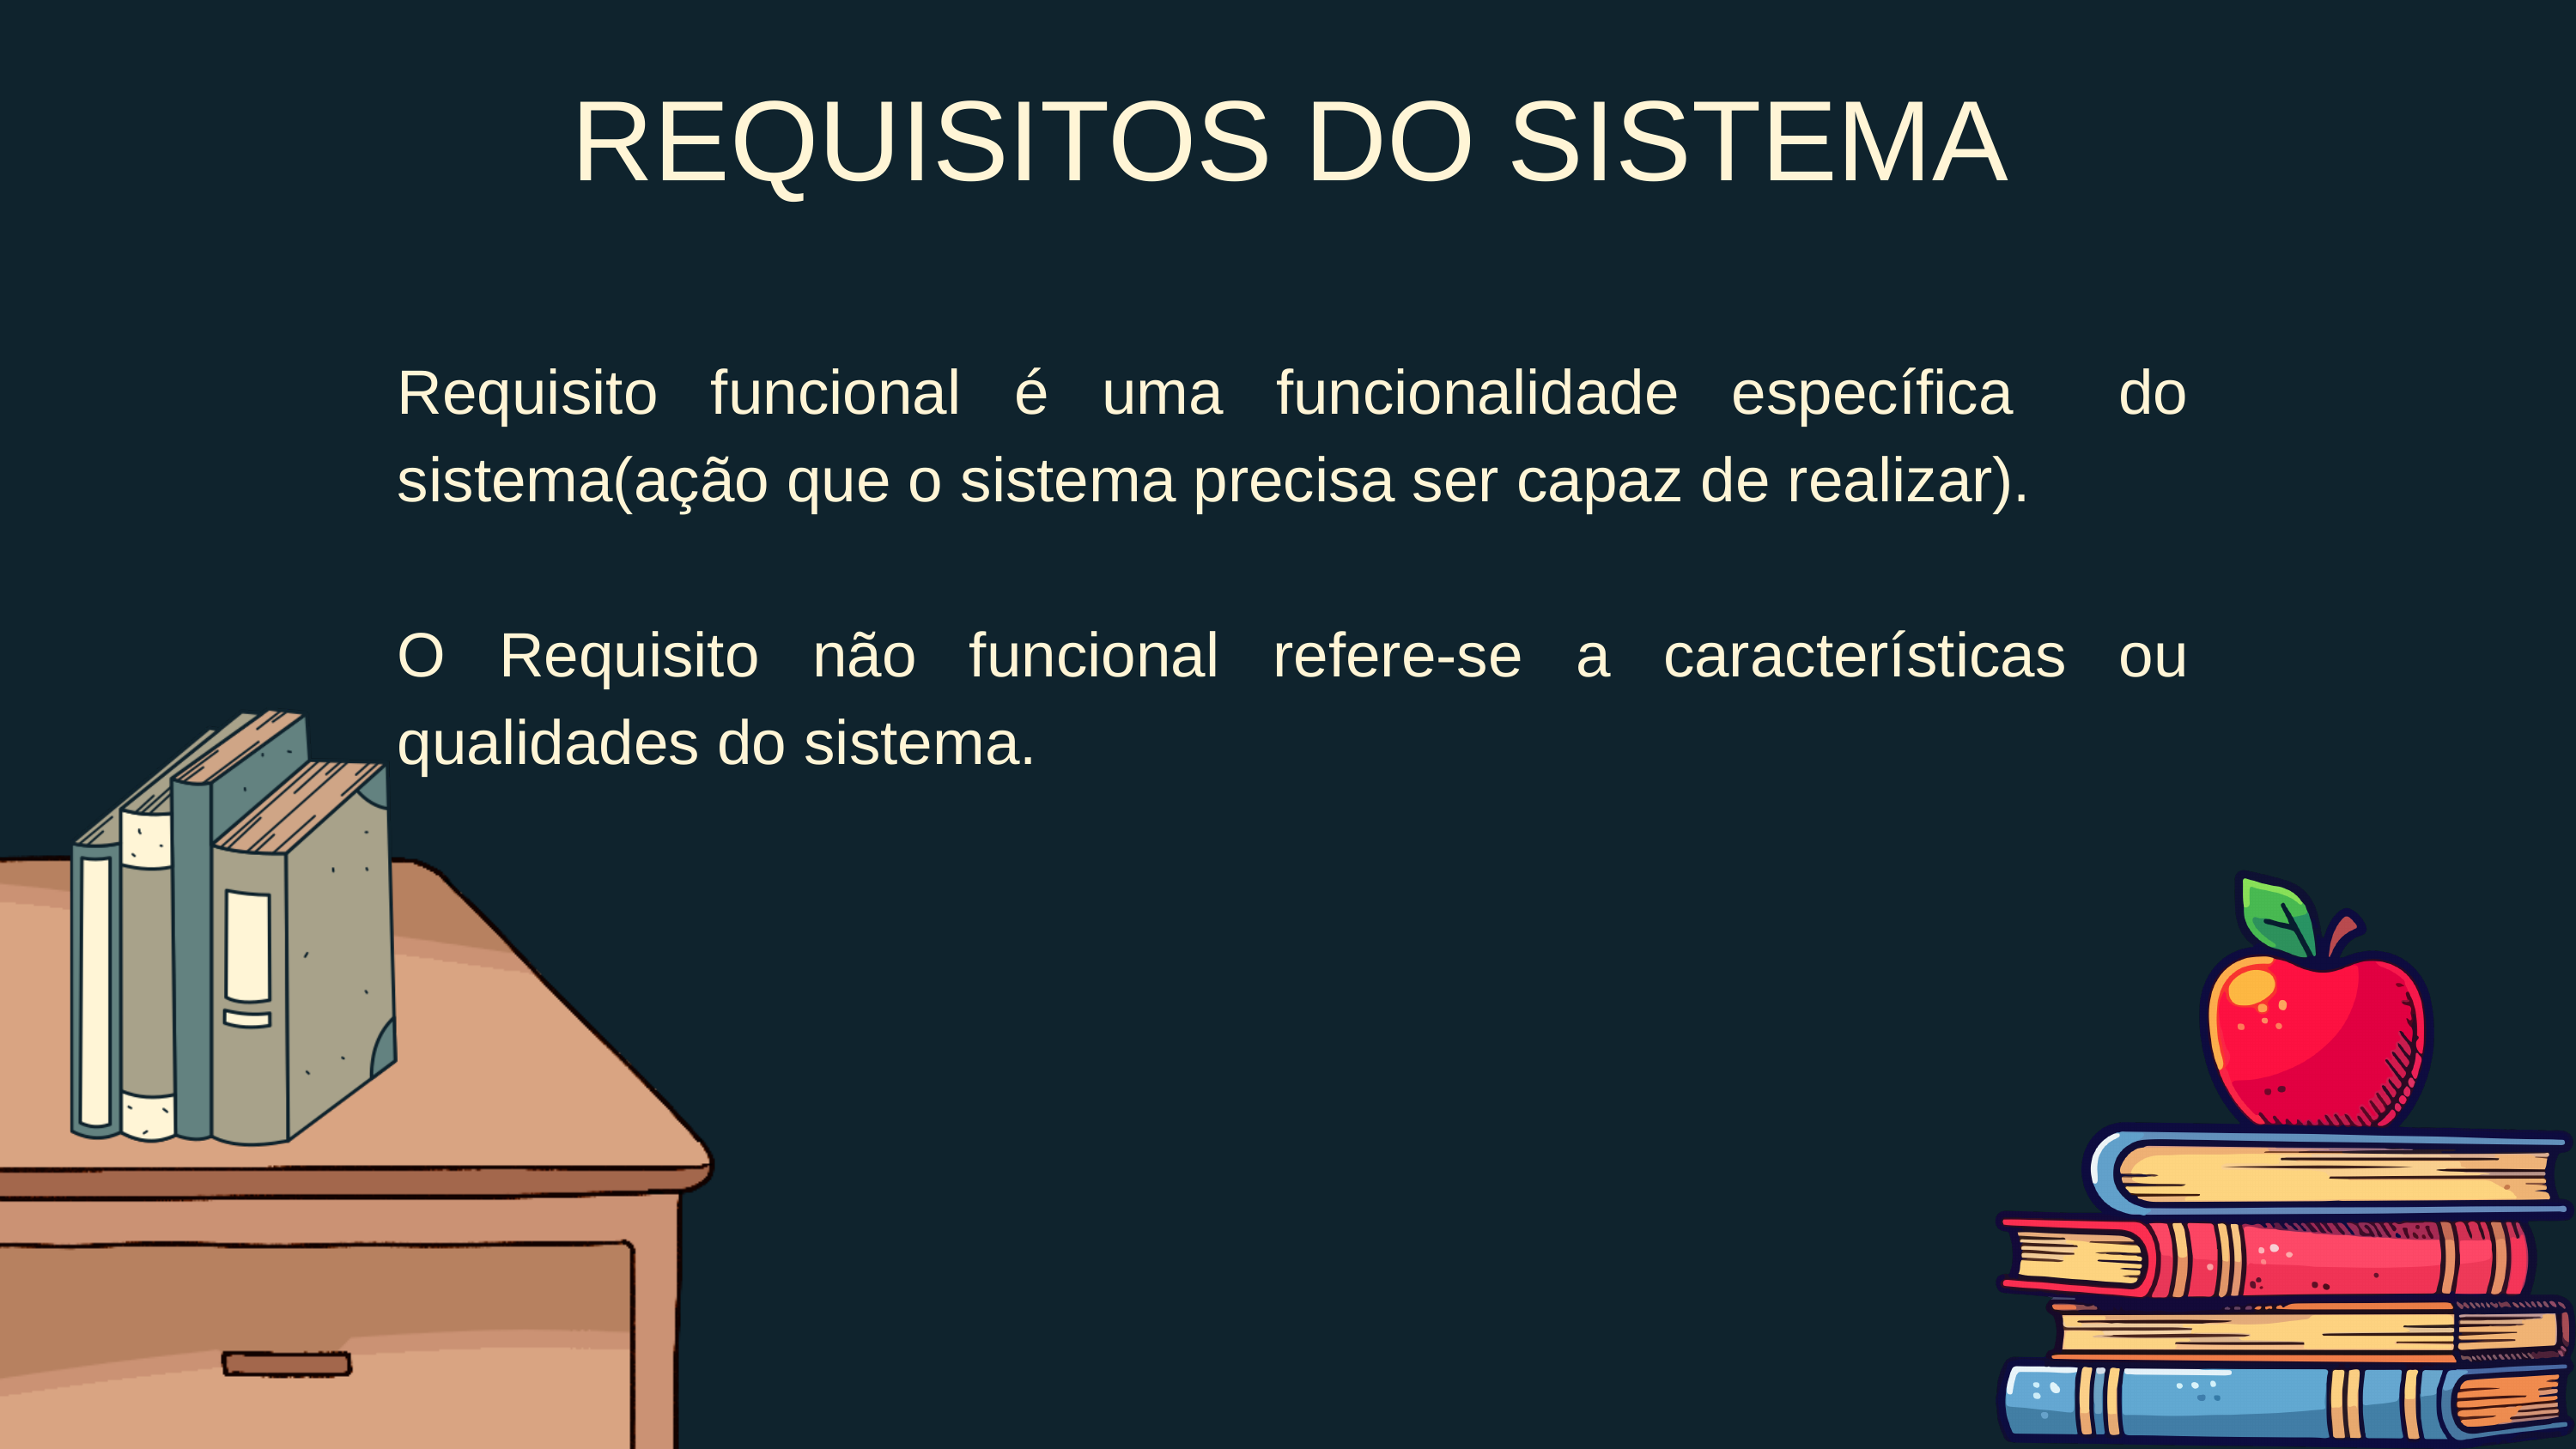

REQUISITOS DO SISTEMA

Requisito funcional é uma funcionalidade específica  do sistema(ação que o sistema precisa ser capaz de realizar).

O Requisito não funcional refere-se a características ou qualidades do sistema.